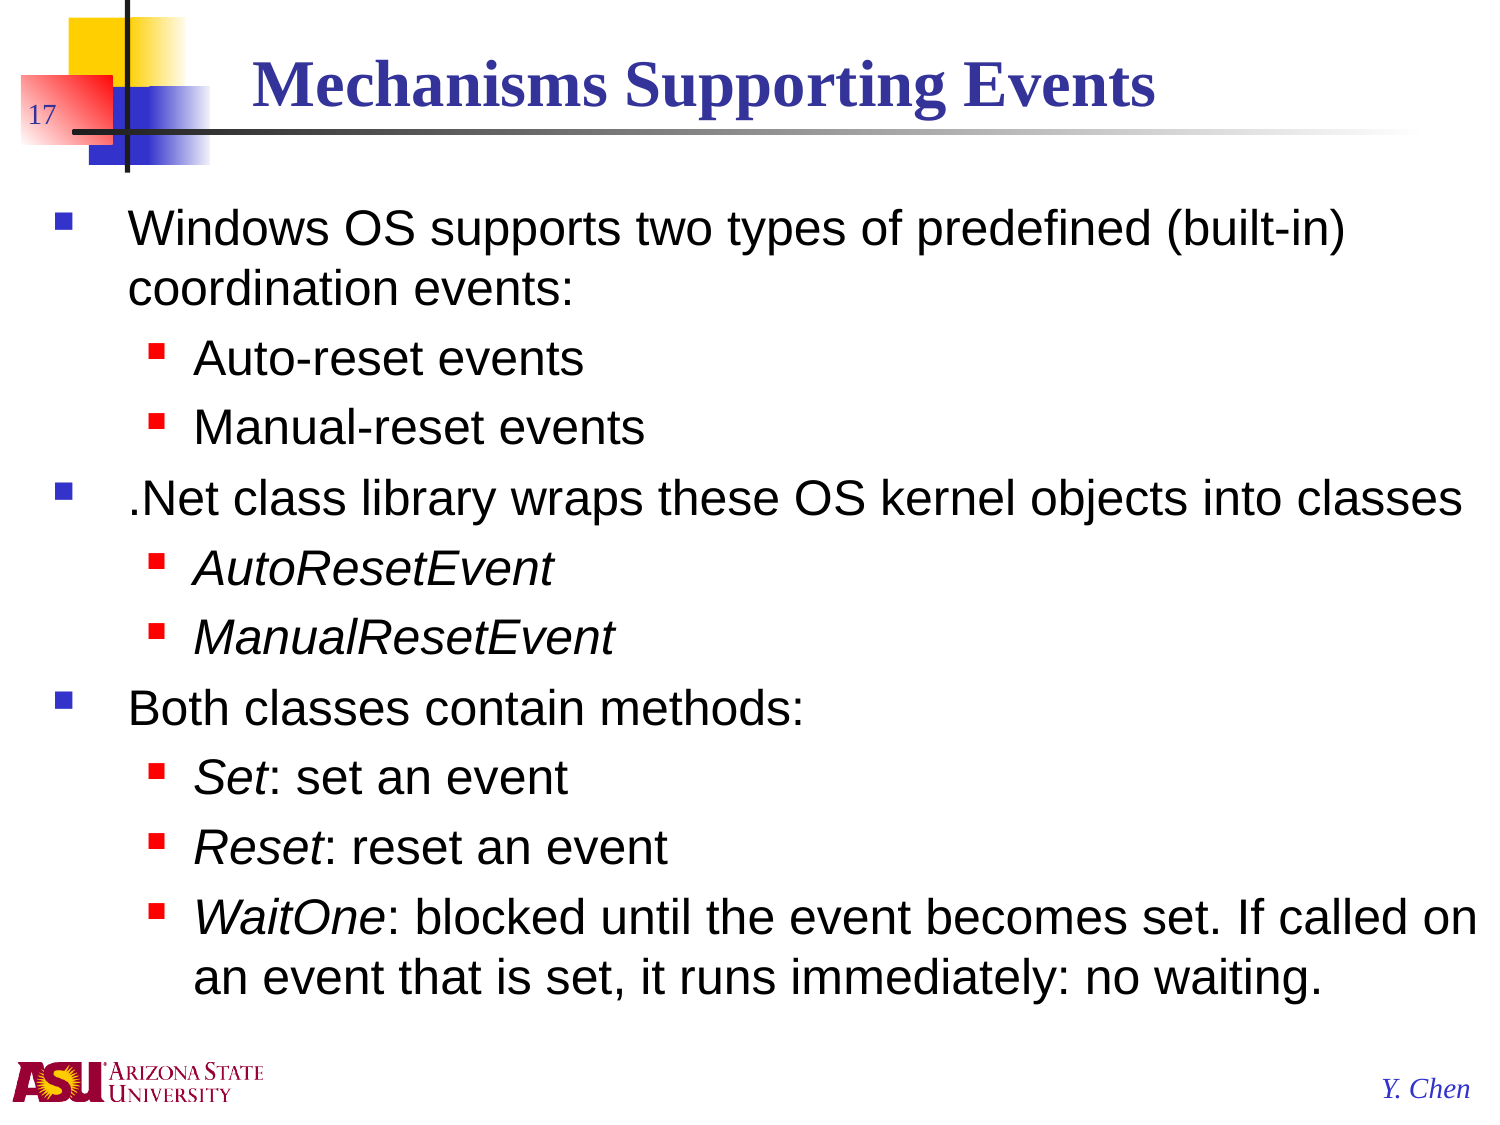

# Mechanisms Supporting Events
17
Windows OS supports two types of predefined (built-in) coordination events:
Auto-reset events
Manual-reset events
.Net class library wraps these OS kernel objects into classes
AutoResetEvent
ManualResetEvent
Both classes contain methods:
Set: set an event
Reset: reset an event
WaitOne: blocked until the event becomes set. If called on an event that is set, it runs immediately: no waiting.